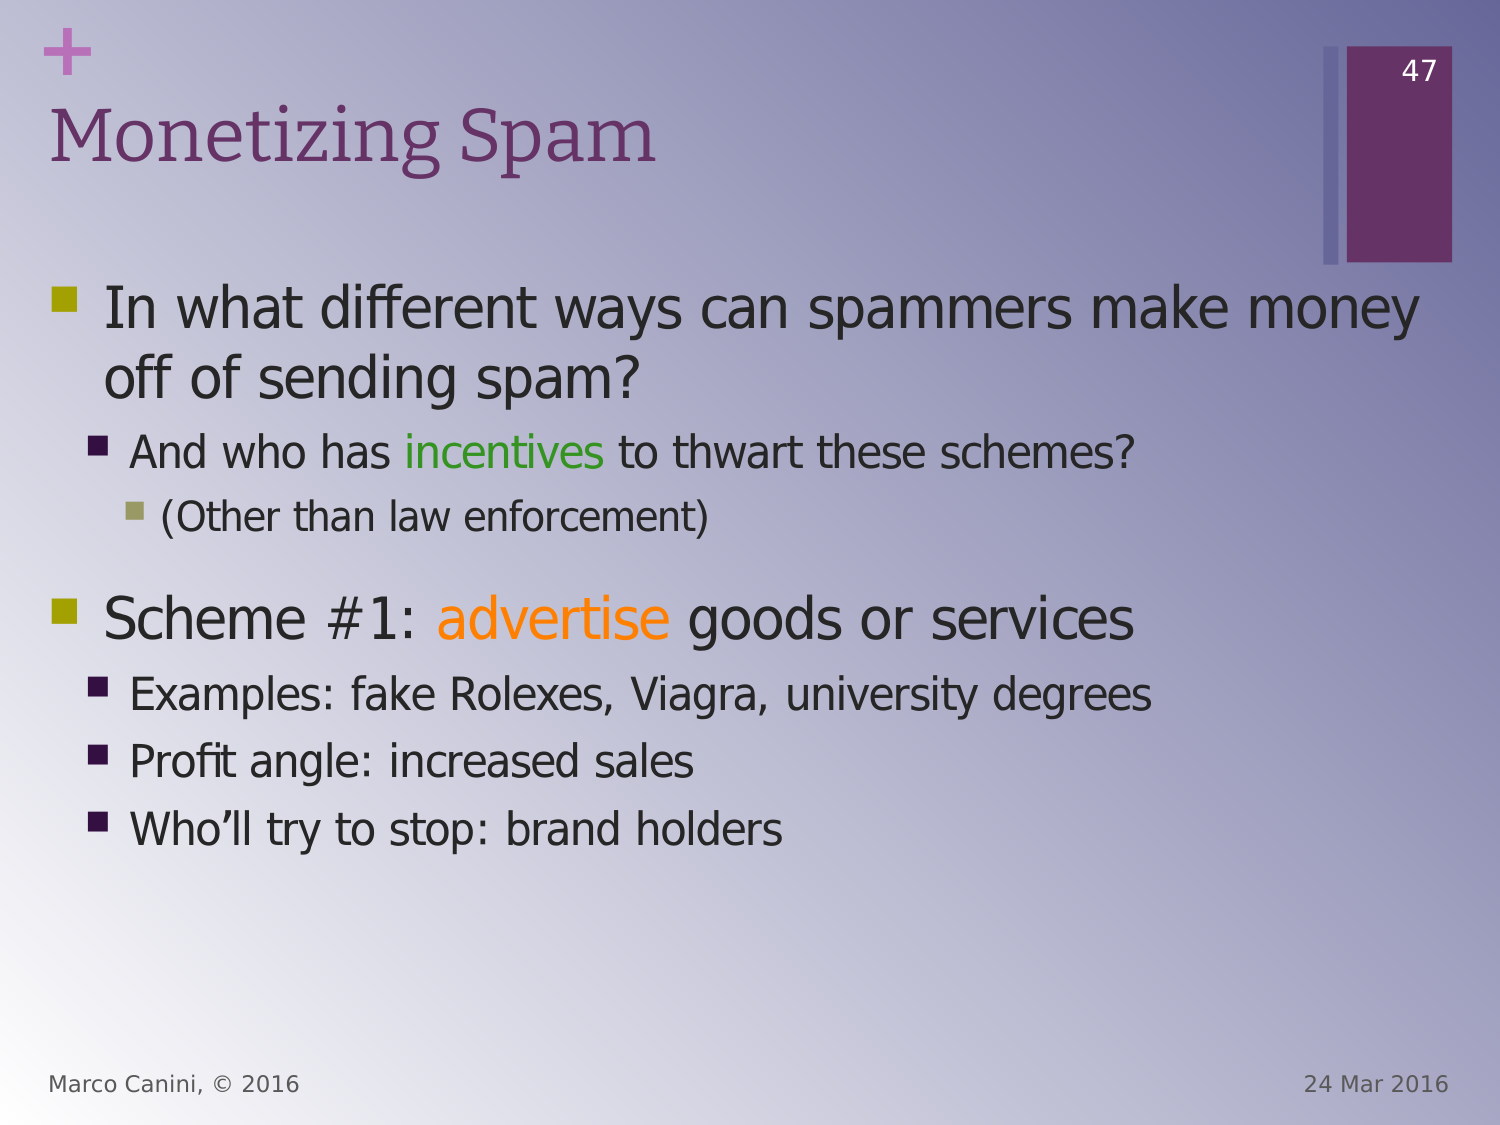

47
# Monetizing Spam
In what different ways can spammers make money off of sending spam?
And who has incentives to thwart these schemes?
(Other than law enforcement)
Scheme #1: advertise goods or services
Examples: fake Rolexes, Viagra, university degrees
Profit angle: increased sales
Who’ll try to stop: brand holders
Marco Canini, © 2016
24 Mar 2016